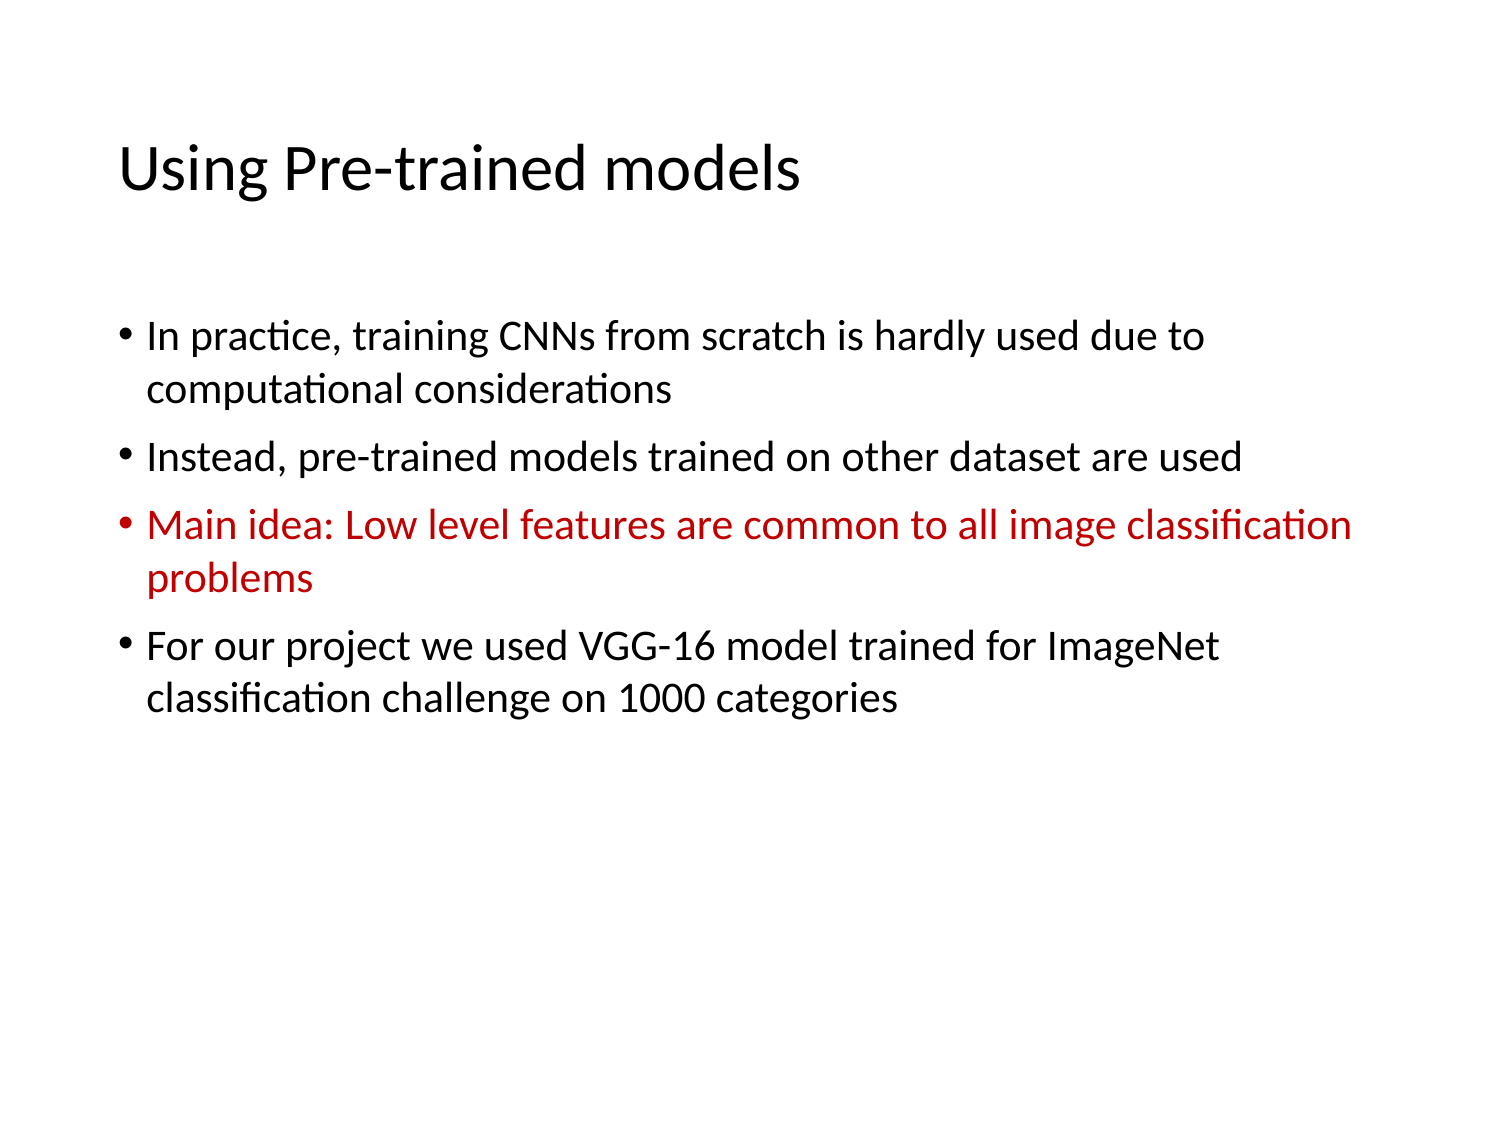

# Using Pre-trained models
In practice, training CNNs from scratch is hardly used due to computational considerations
Instead, pre-trained models trained on other dataset are used
Main idea: Low level features are common to all image classification problems
For our project we used VGG-16 model trained for ImageNet classification challenge on 1000 categories